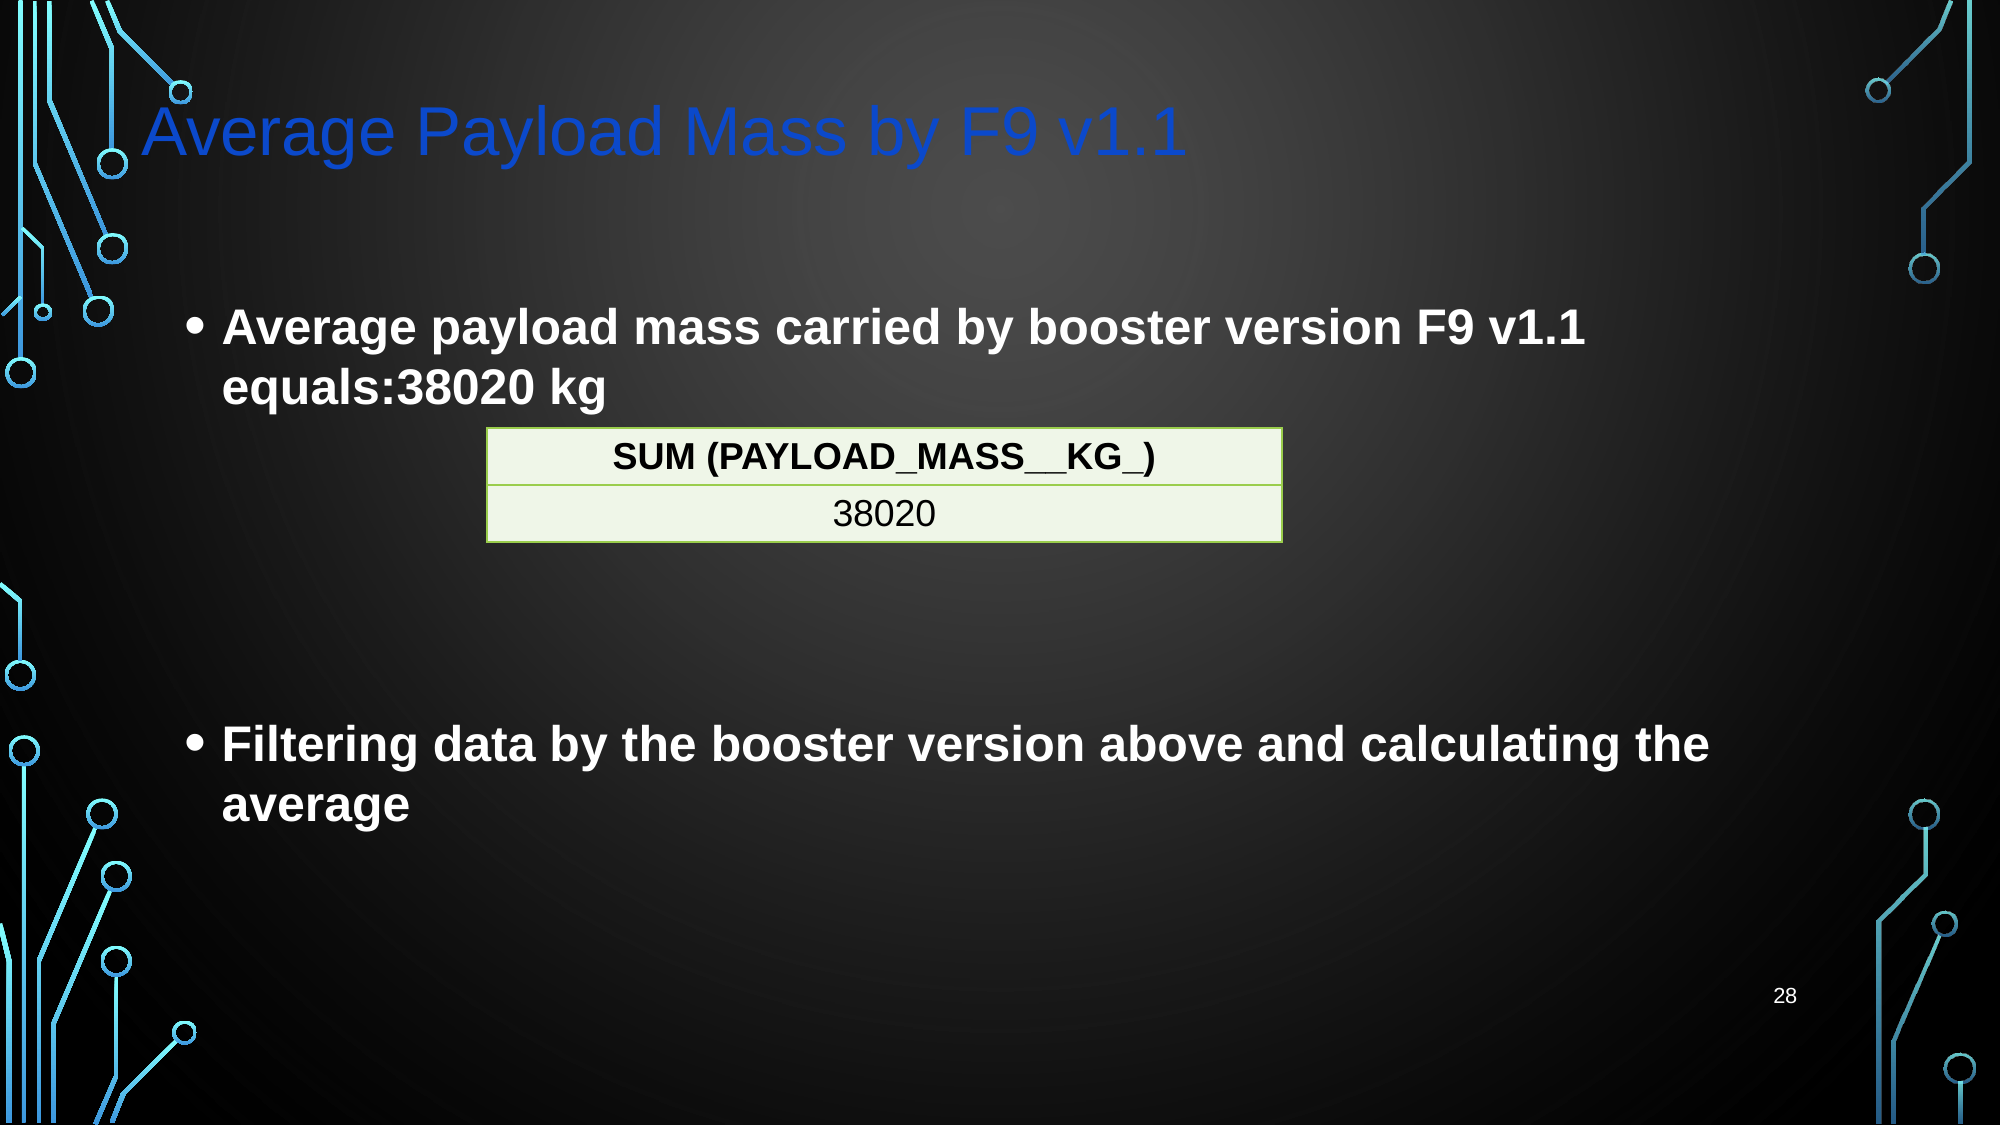

Average Payload Mass by F9 v1.1
Average payload mass carried by booster version F9 v1.1 equals:38020 kg

Filtering data by the booster version above and calculating the average
| SUM (PAYLOAD\_MASS\_\_KG\_) |
| --- |
| 38020 |
28